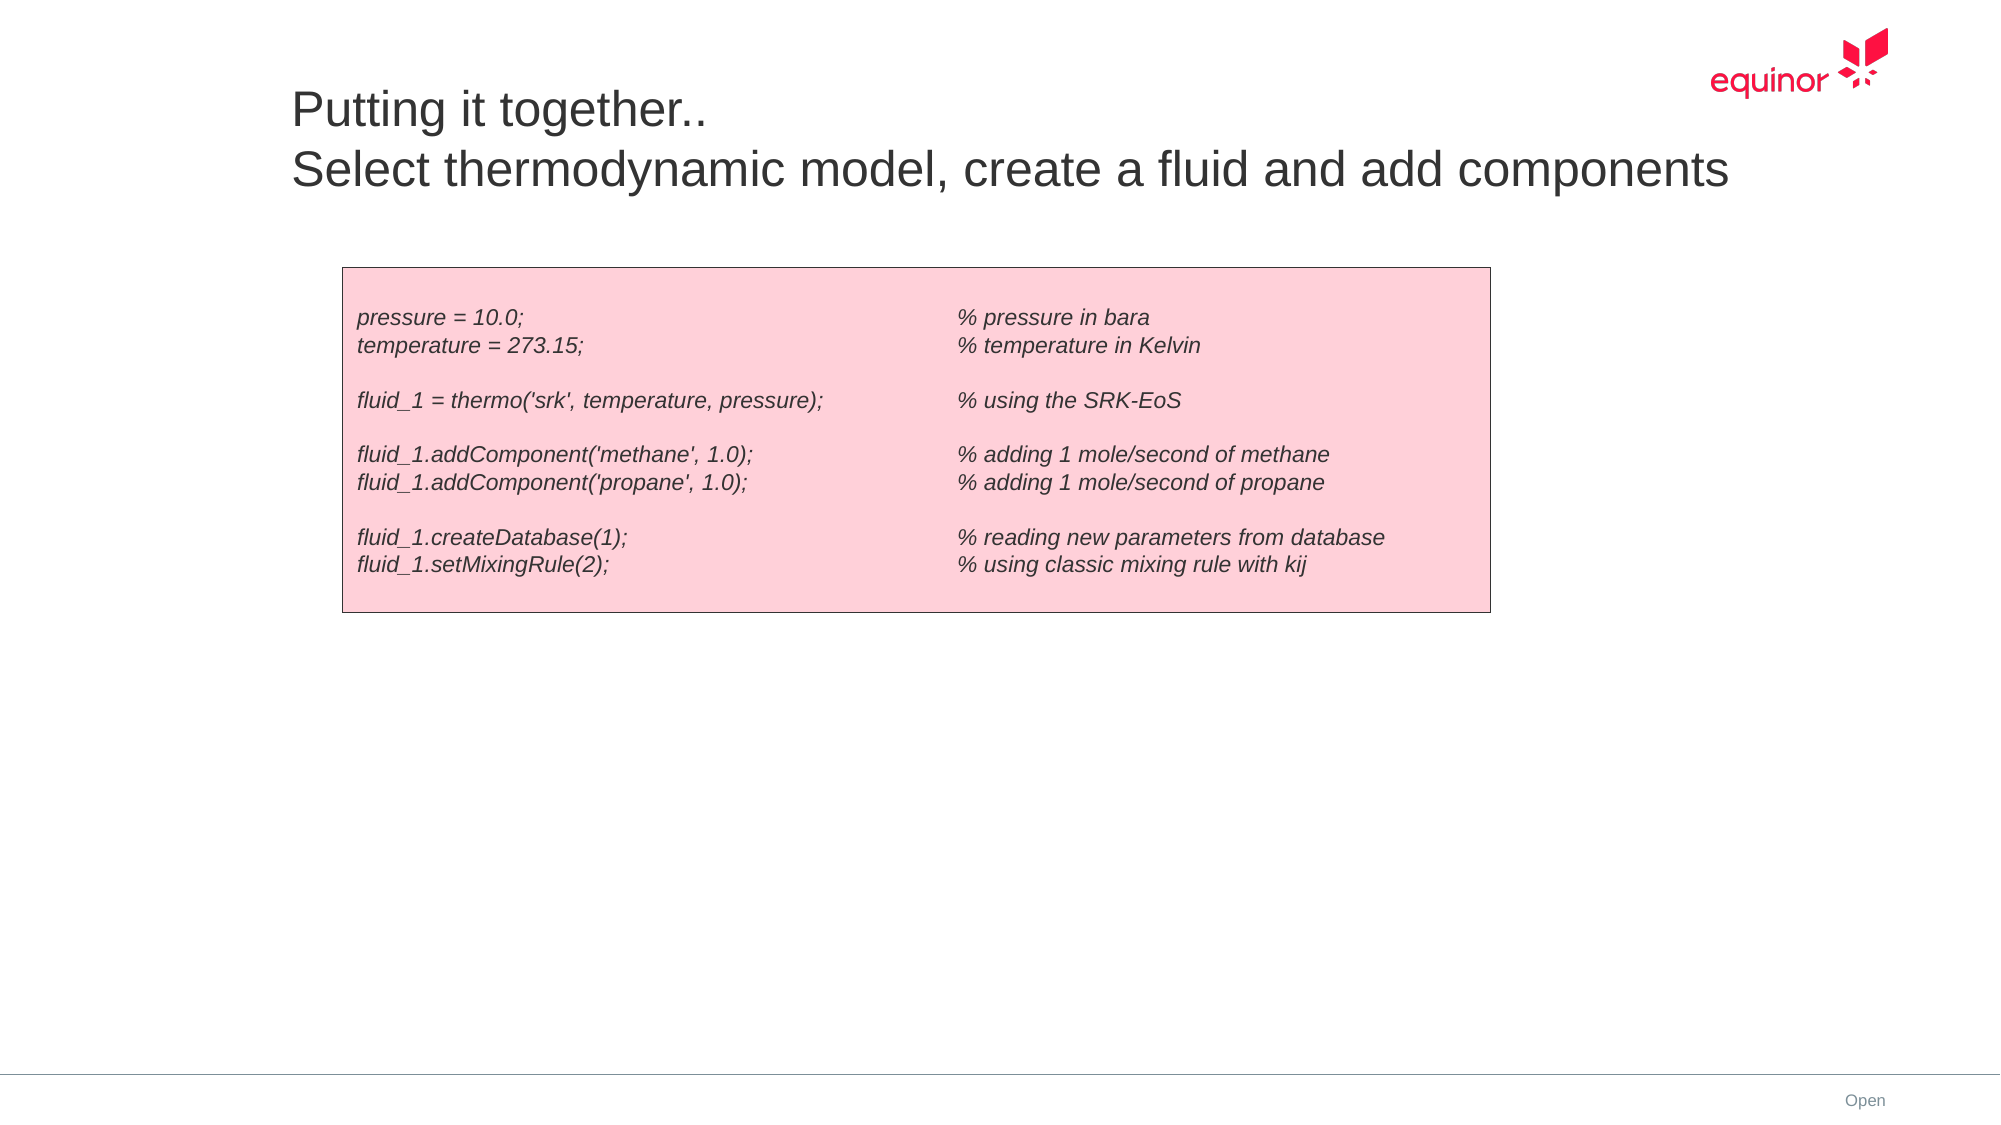

# Putting it together.. Select thermodynamic model, create a fluid and add components

pressure = 10.0;            			% pressure in bara
temperature = 273.15;           			% temperature in Kelvin

fluid_1 = thermo('srk', temperature, pressure); 	% using the SRK-EoS

fluid_1.addComponent('methane', 1.0);       		% adding 1 mole/second of methane
fluid_1.addComponent('propane', 1.0);      	 	% adding 1 mole/second of propane

fluid_1.createDatabase(1);          		% reading new parameters from database
fluid_1.setMixingRule(2);           		% using classic mixing rule with kij